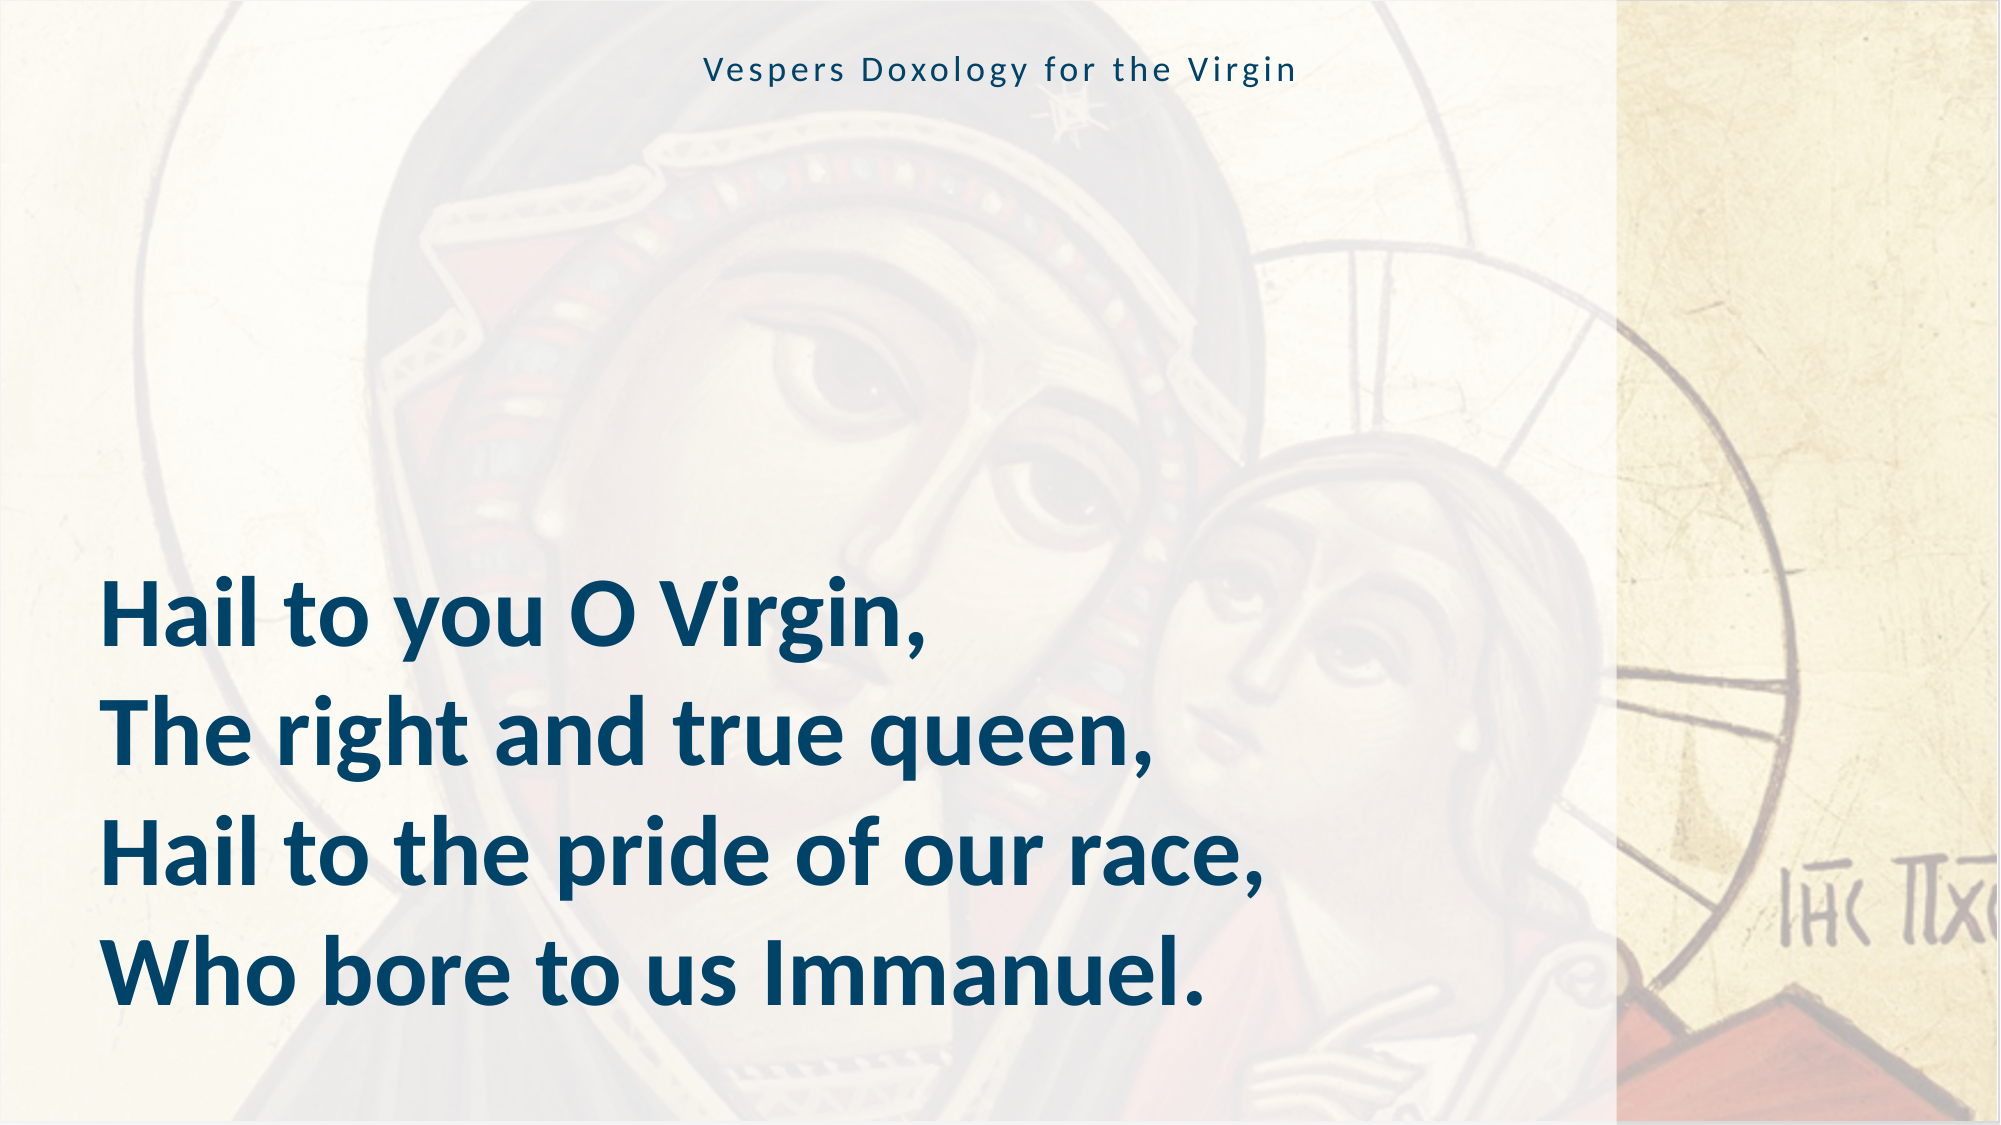

Vespers Doxology for the Virgin

Hail to you O Virgin,
The right and true queen,
Hail to the pride of our race,
Who bore to us Immanuel.